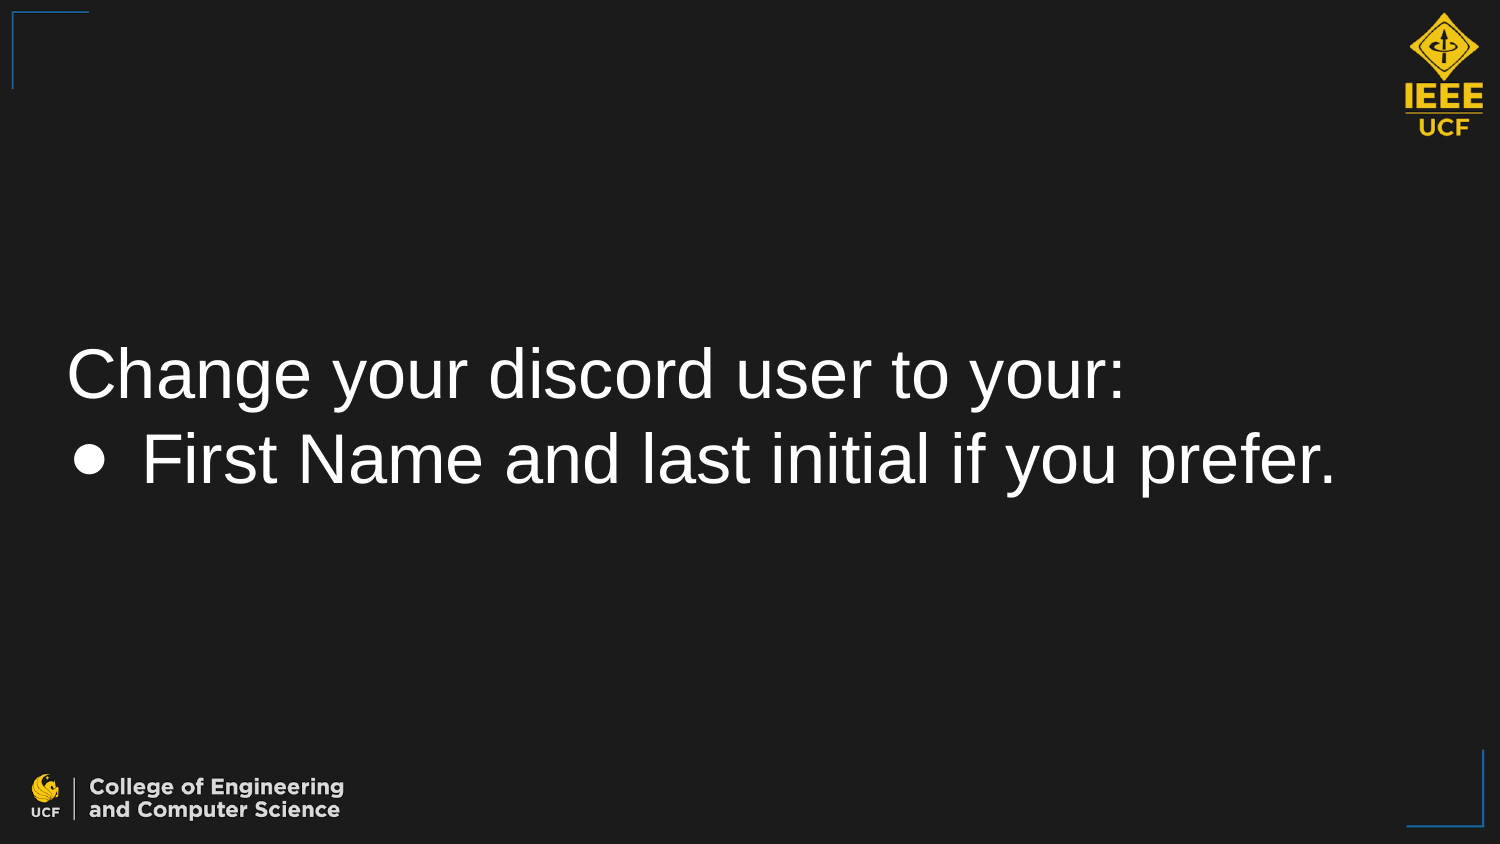

# Change your discord user to your:
First Name and last initial if you prefer.